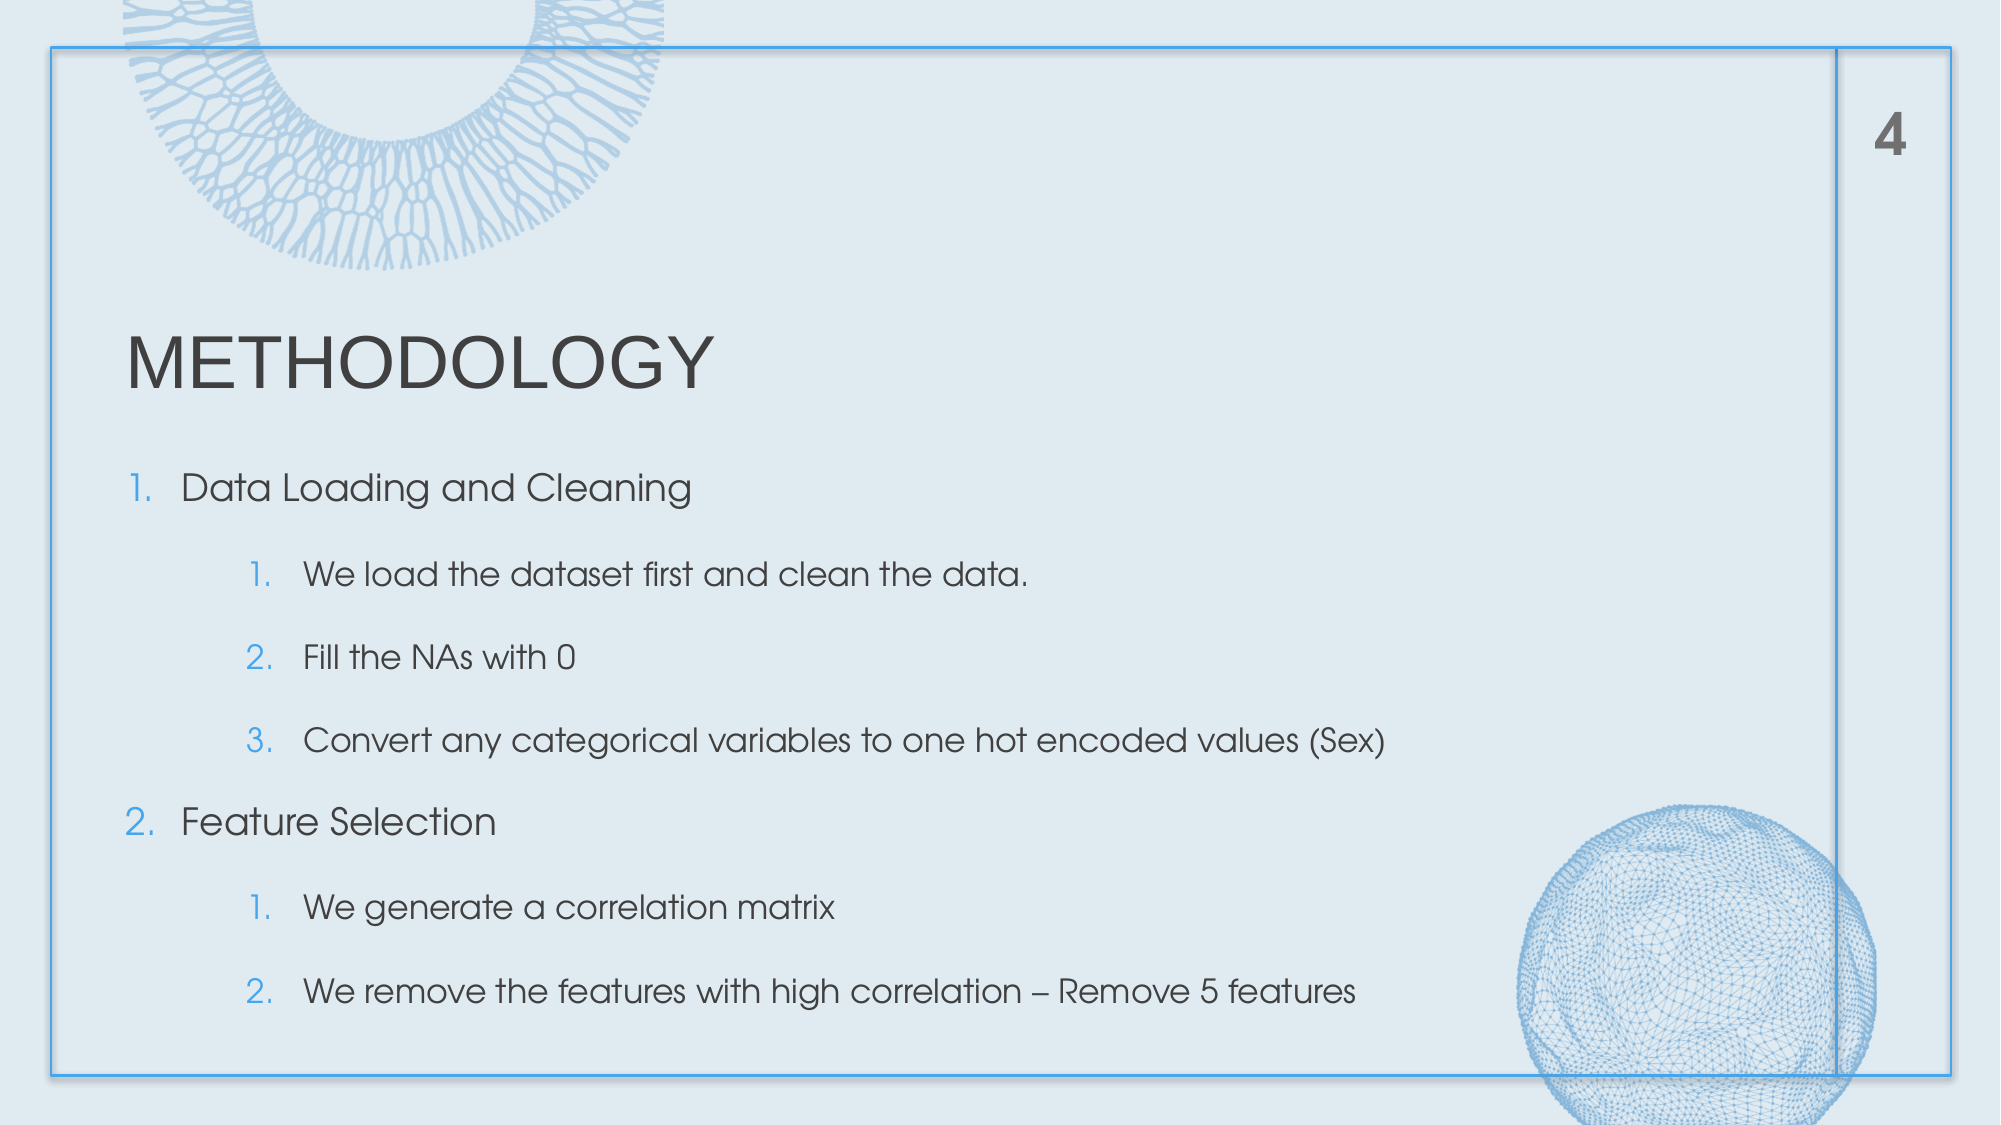

4
# Methodology
Data Loading and Cleaning
We load the dataset first and clean the data.
Fill the NAs with 0
Convert any categorical variables to one hot encoded values (Sex)
Feature Selection
We generate a correlation matrix
We remove the features with high correlation – Remove 5 features